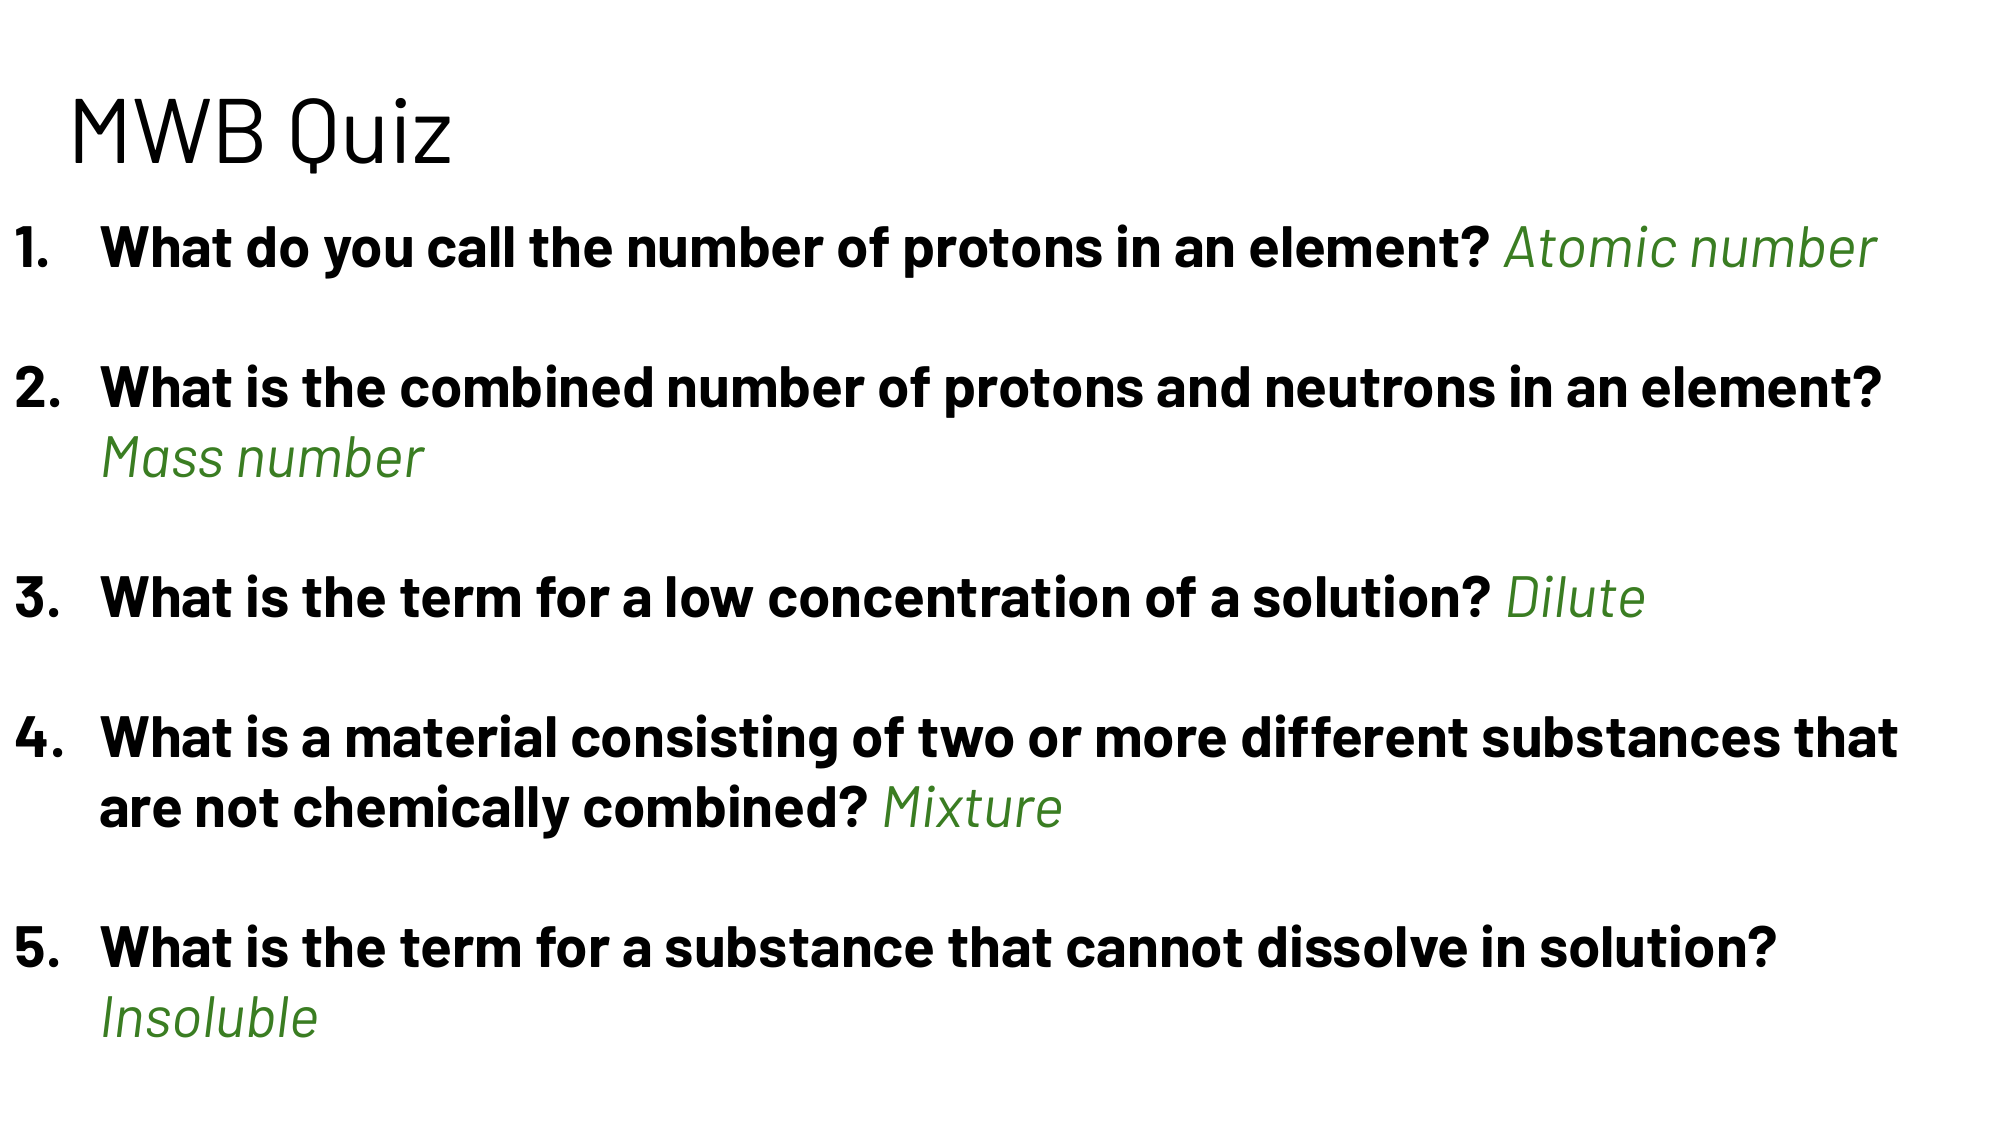

# MWB Quiz
What do you call the number of protons in an element? Atomic number

What is the combined number of protons and neutrons in an element?
Mass number

What is the term for a low concentration of a solution? Dilute

What is a material consisting of two or more different substances that are not chemically combined? Mixture

What is the term for a substance that cannot dissolve in solution? Insoluble